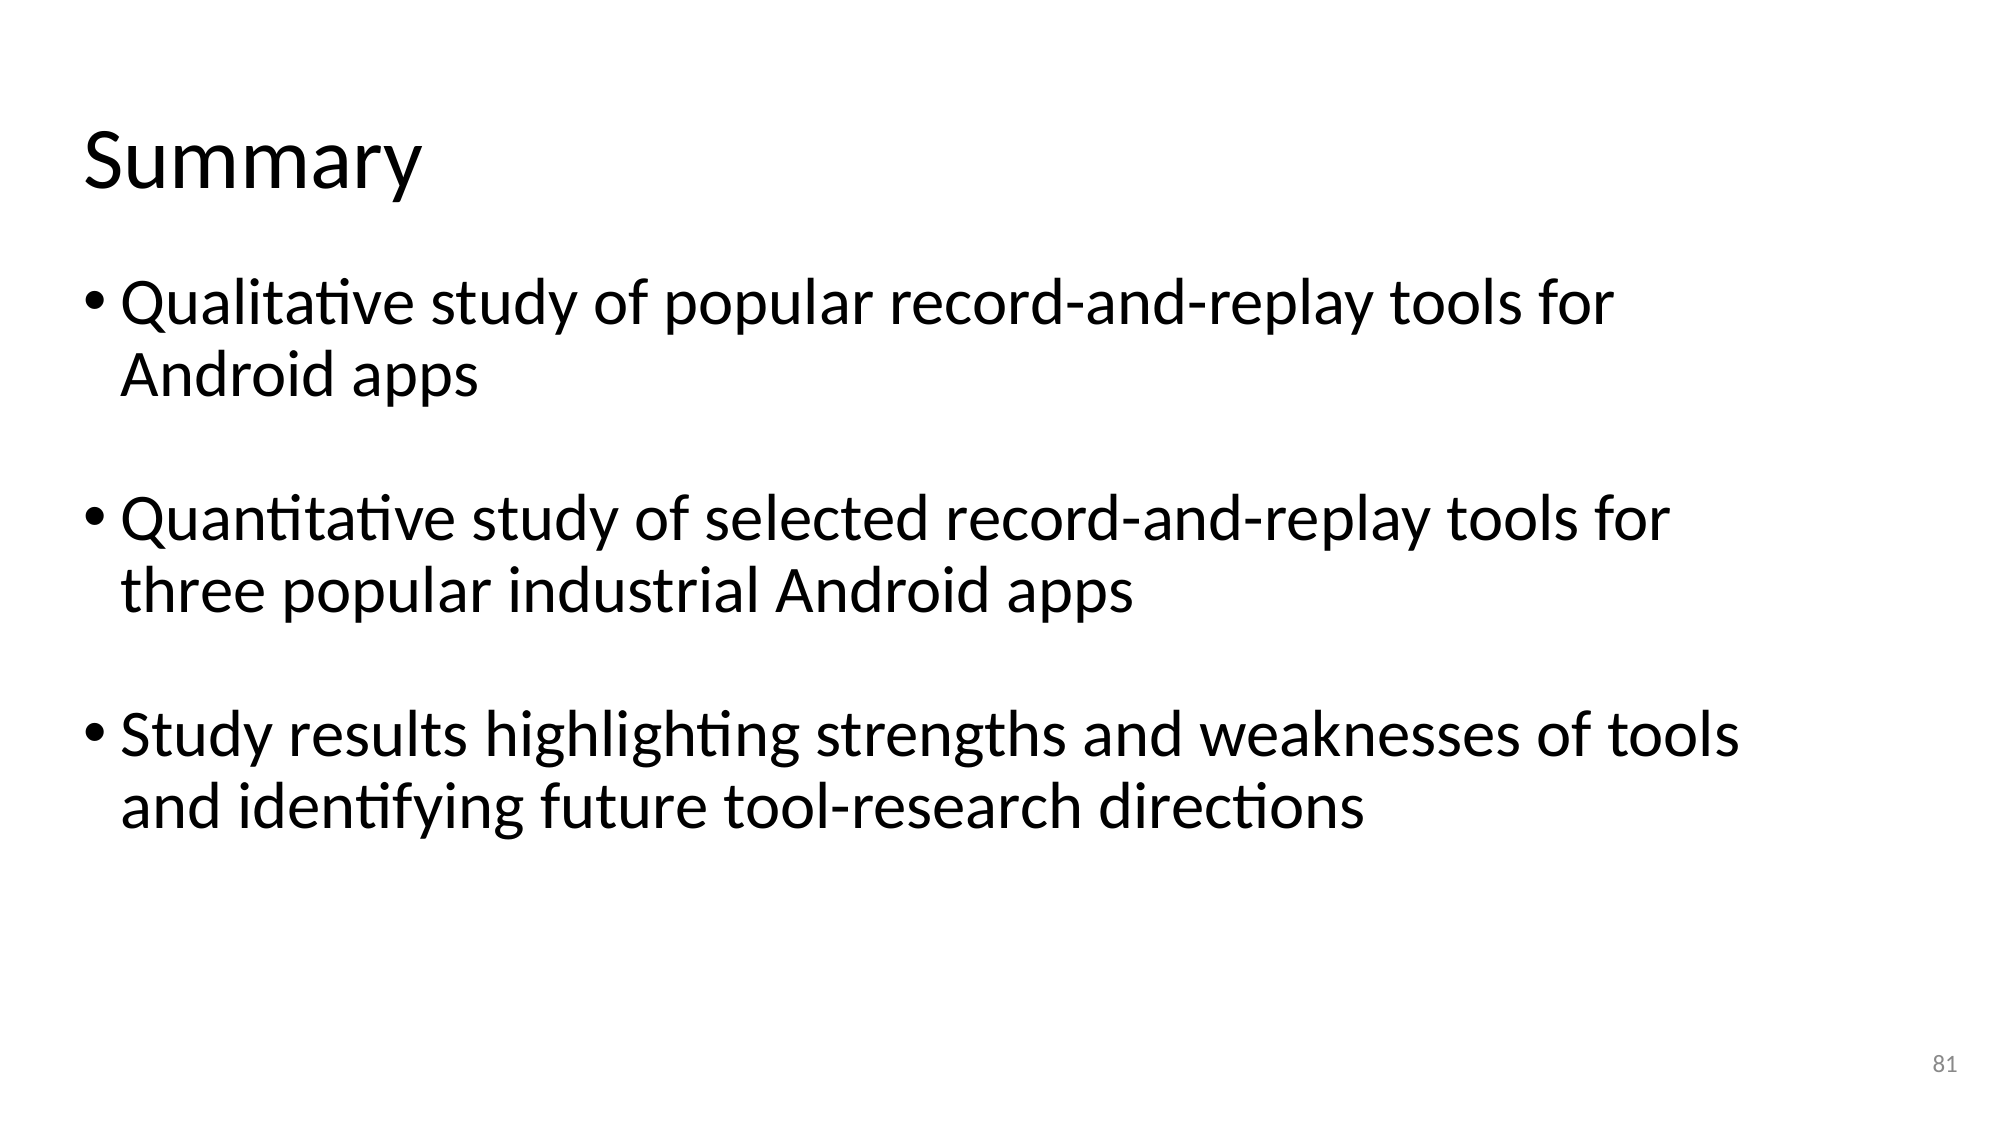

# Summary
Qualitative study of popular record-and-replay tools for Android apps

Quantitative study of selected record-and-replay tools for three popular industrial Android apps

Study results highlighting strengths and weaknesses of tools and identifying future tool-research directions

81